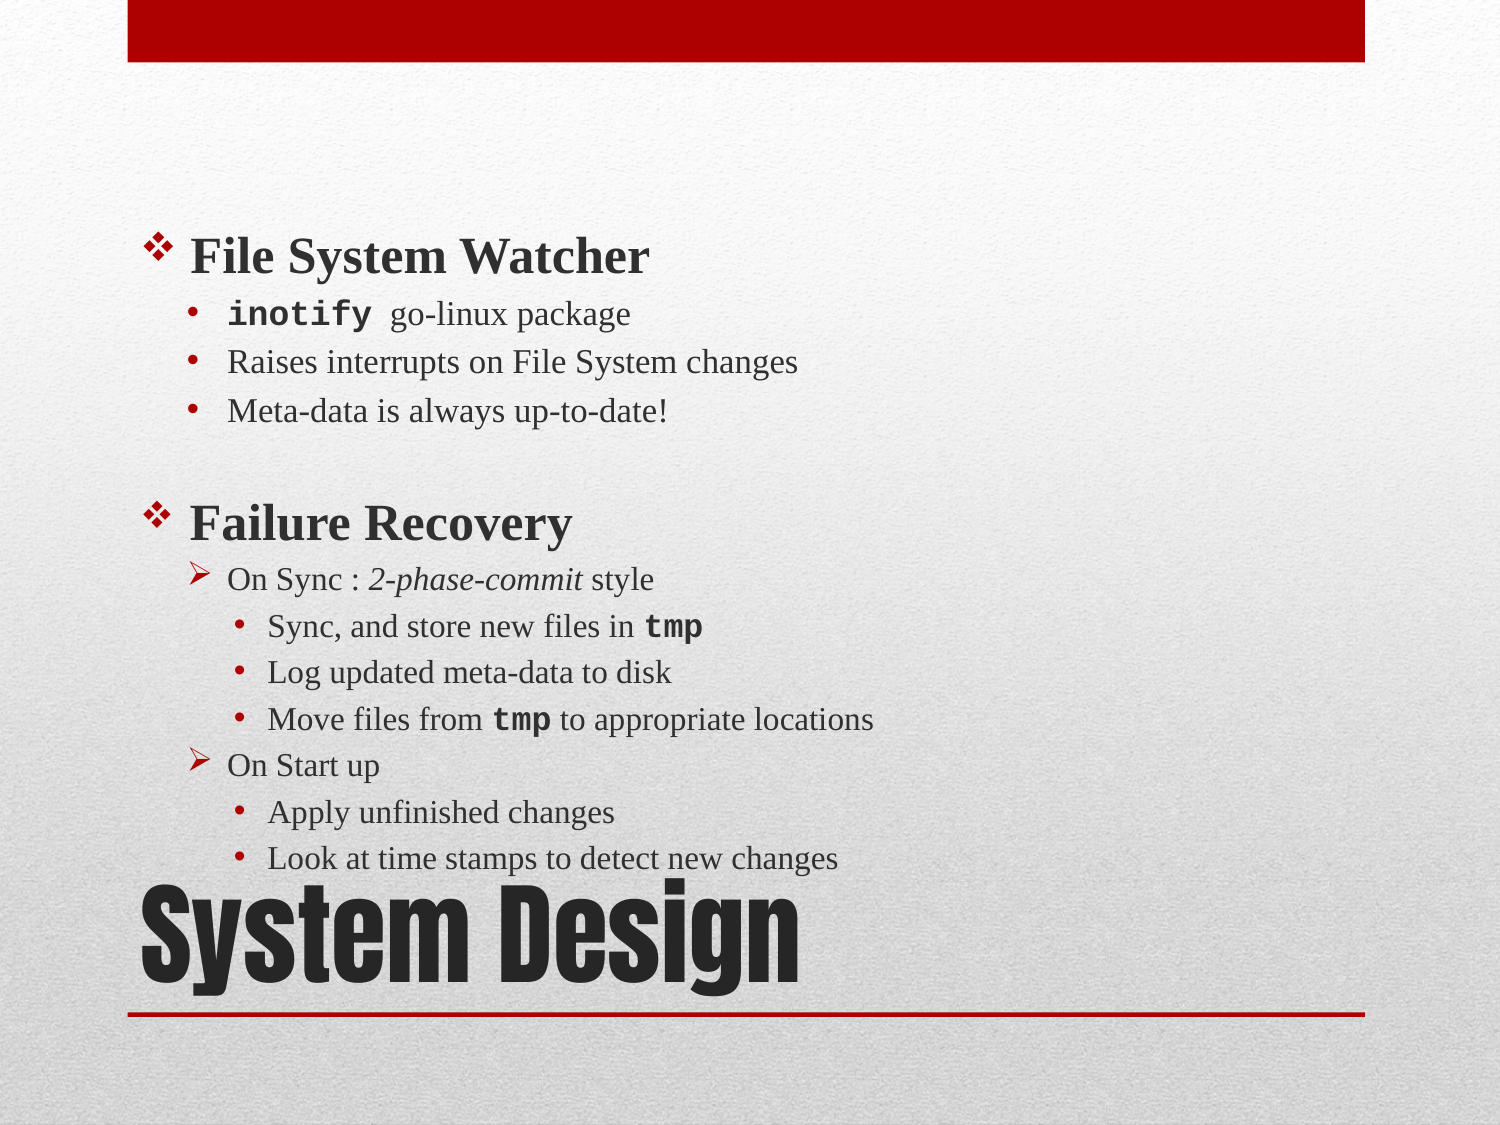

File System Watcher
inotify  go-linux package
Raises interrupts on File System changes
Meta-data is always up-to-date!

 Failure Recovery
On Sync : 2-phase-commit style
Sync, and store new files in tmp
Log updated meta-data to disk
Move files from tmp to appropriate locations
On Start up
Apply unfinished changes
Look at time stamps to detect new changes

# System Design